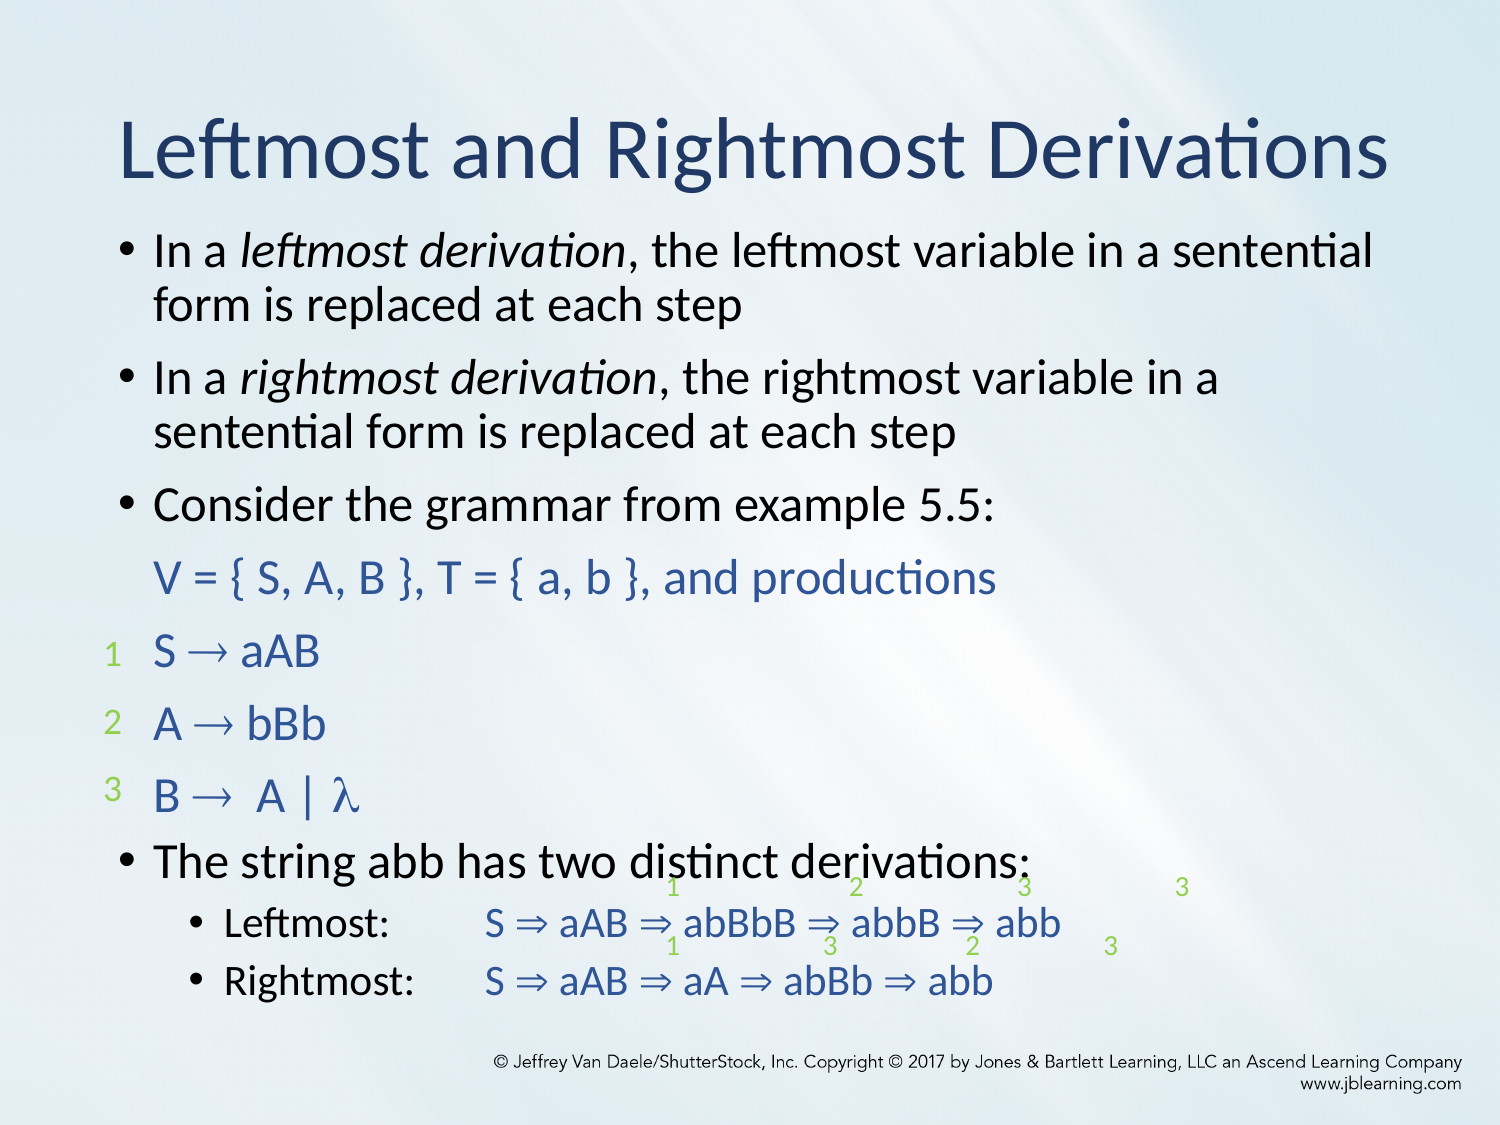

# Leftmost and Rightmost Derivations
In a leftmost derivation, the leftmost variable in a sentential form is replaced at each step
In a rightmost derivation, the rightmost variable in a sentential form is replaced at each step
Consider the grammar from example 5.5:
	V = { S, A, B }, T = { a, b }, and productions
	S → aAB
	A → bBb
	B →  A | λ
The string abb has two distinct derivations:
Leftmost:		S ⇒ aAB ⇒ abBbB ⇒ abbB ⇒ abb
Rightmost:	S ⇒ aAB ⇒ aA ⇒ abBb ⇒ abb

1
2
3
1                          2	        3                      3
1                      3	2                   3